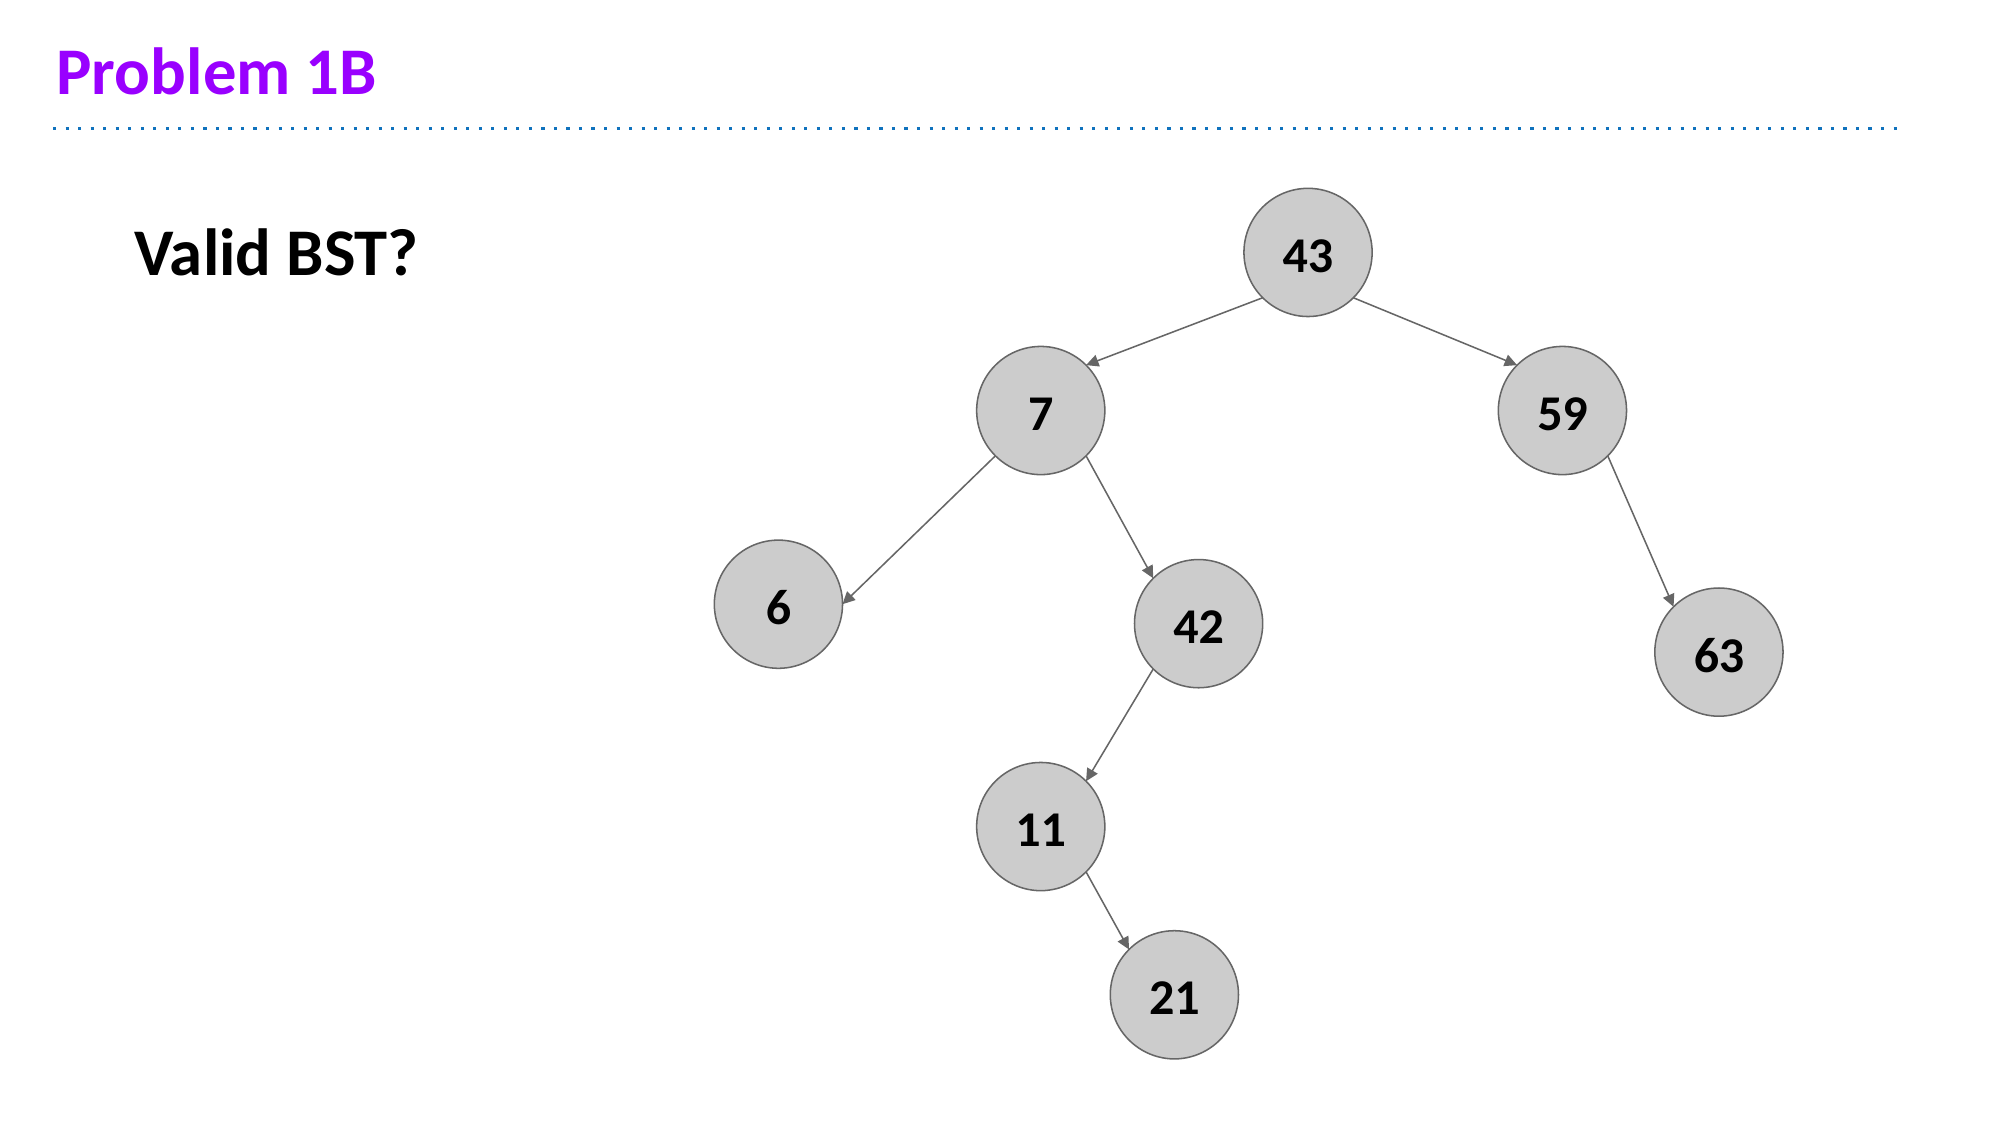

# Problem 1B
Valid BST?
43
7
59
6
42
63
11
21